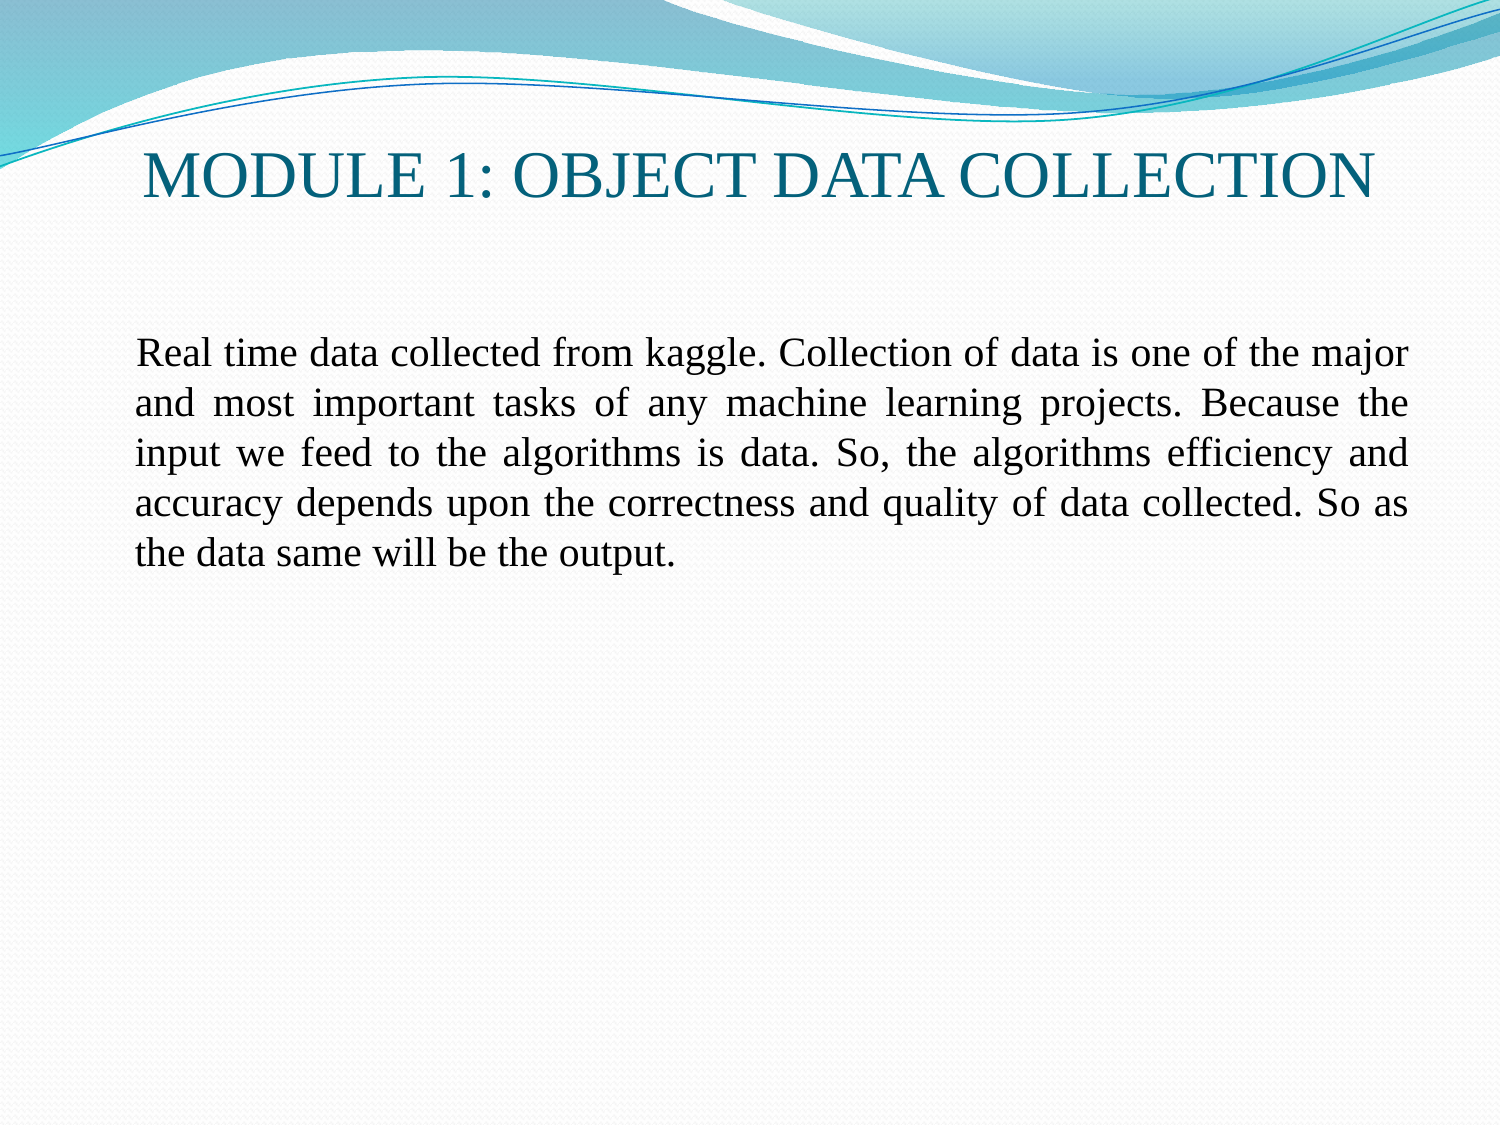

# MODULE 1: OBJECT DATA COLLECTION
    Real time data collected from kaggle. Collection of data is one of the major and most important tasks of any machine learning projects. Because the input we feed to the algorithms is data. So, the algorithms efficiency and accuracy depends upon the correctness and quality of data collected. So as the data same will be the output.